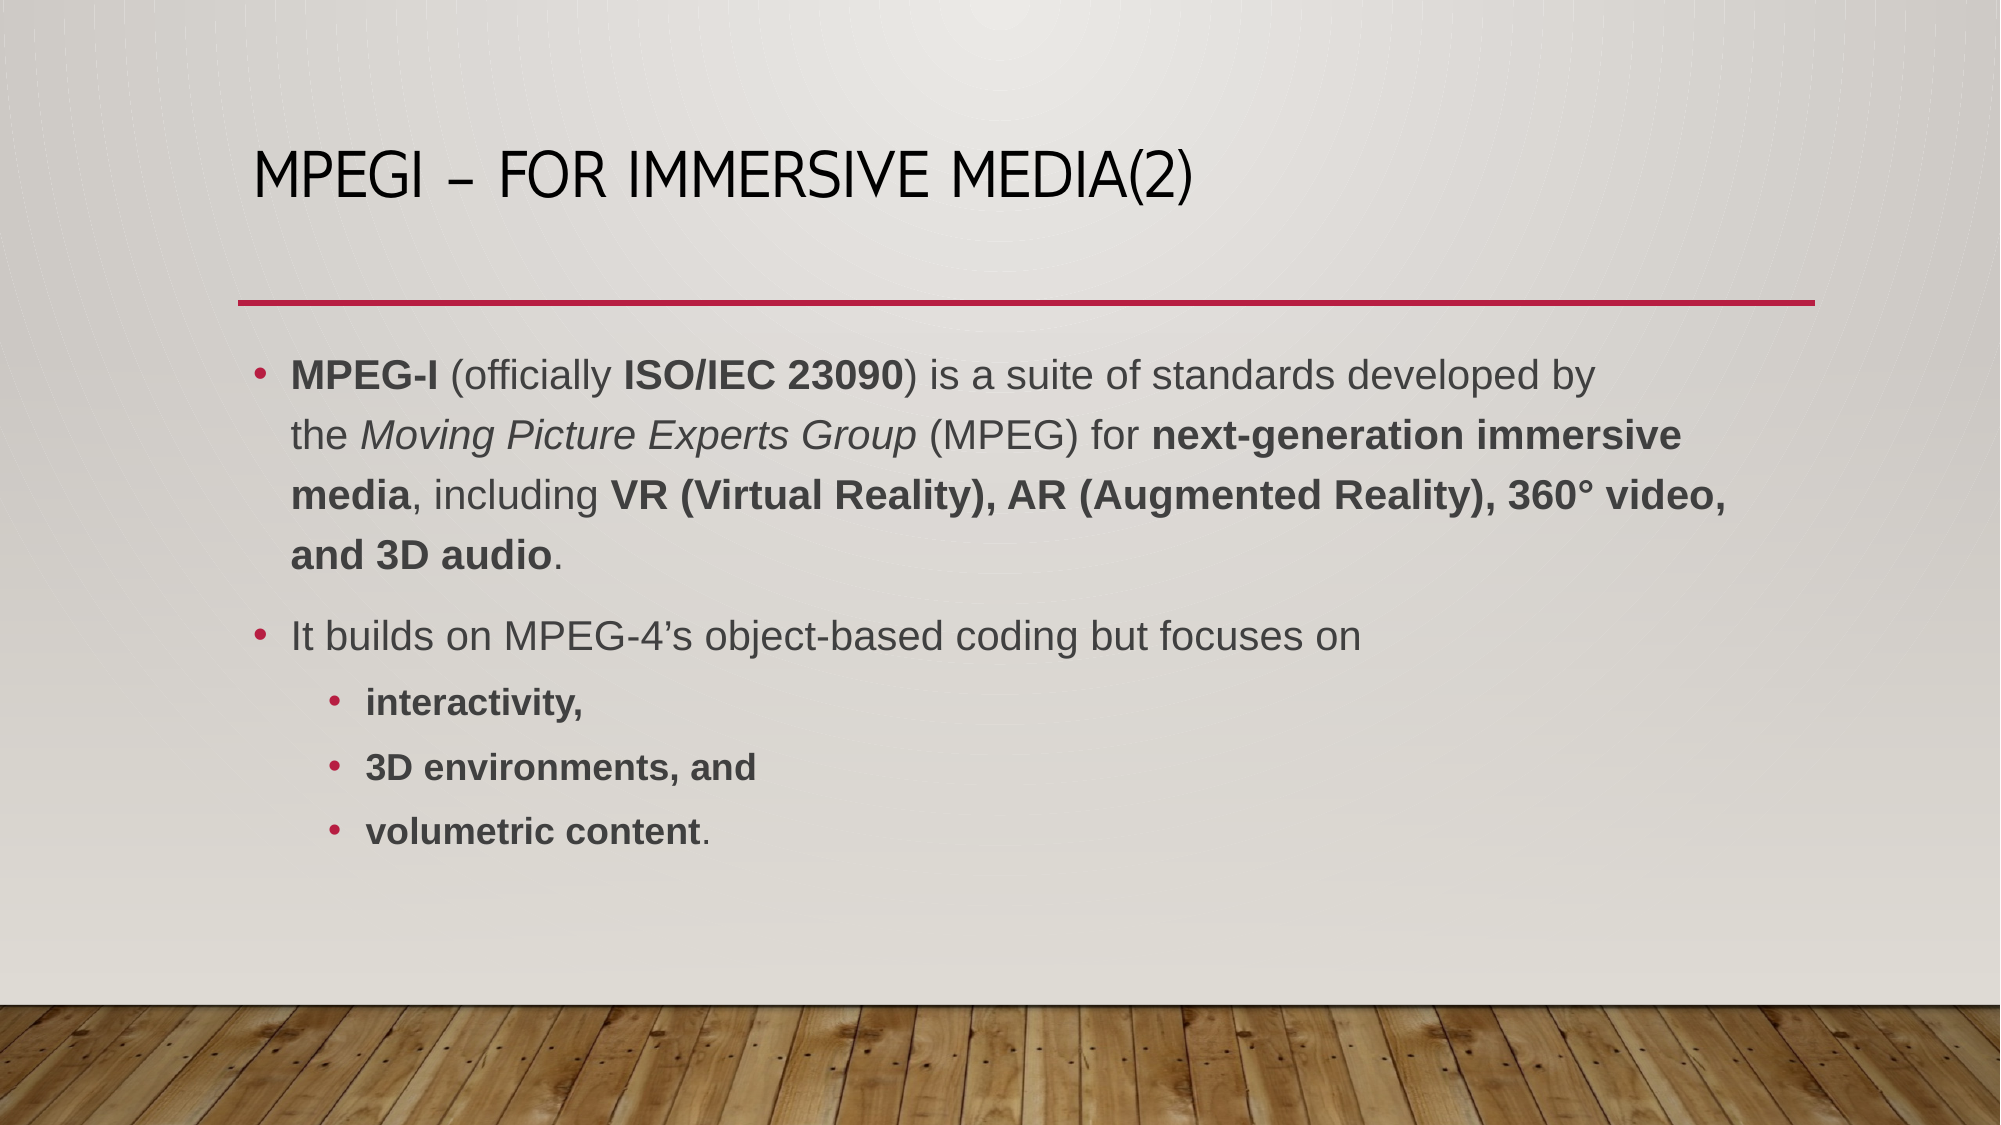

# MPEGI – FOR IMMERSIVE MEDIA(2)
MPEG-I (officially ISO/IEC 23090) is a suite of standards developed by the Moving Picture Experts Group (MPEG) for next-generation immersive media, including VR (Virtual Reality), AR (Augmented Reality), 360° video, and 3D audio.
It builds on MPEG-4’s object-based coding but focuses on
interactivity,
3D environments, and
volumetric content.